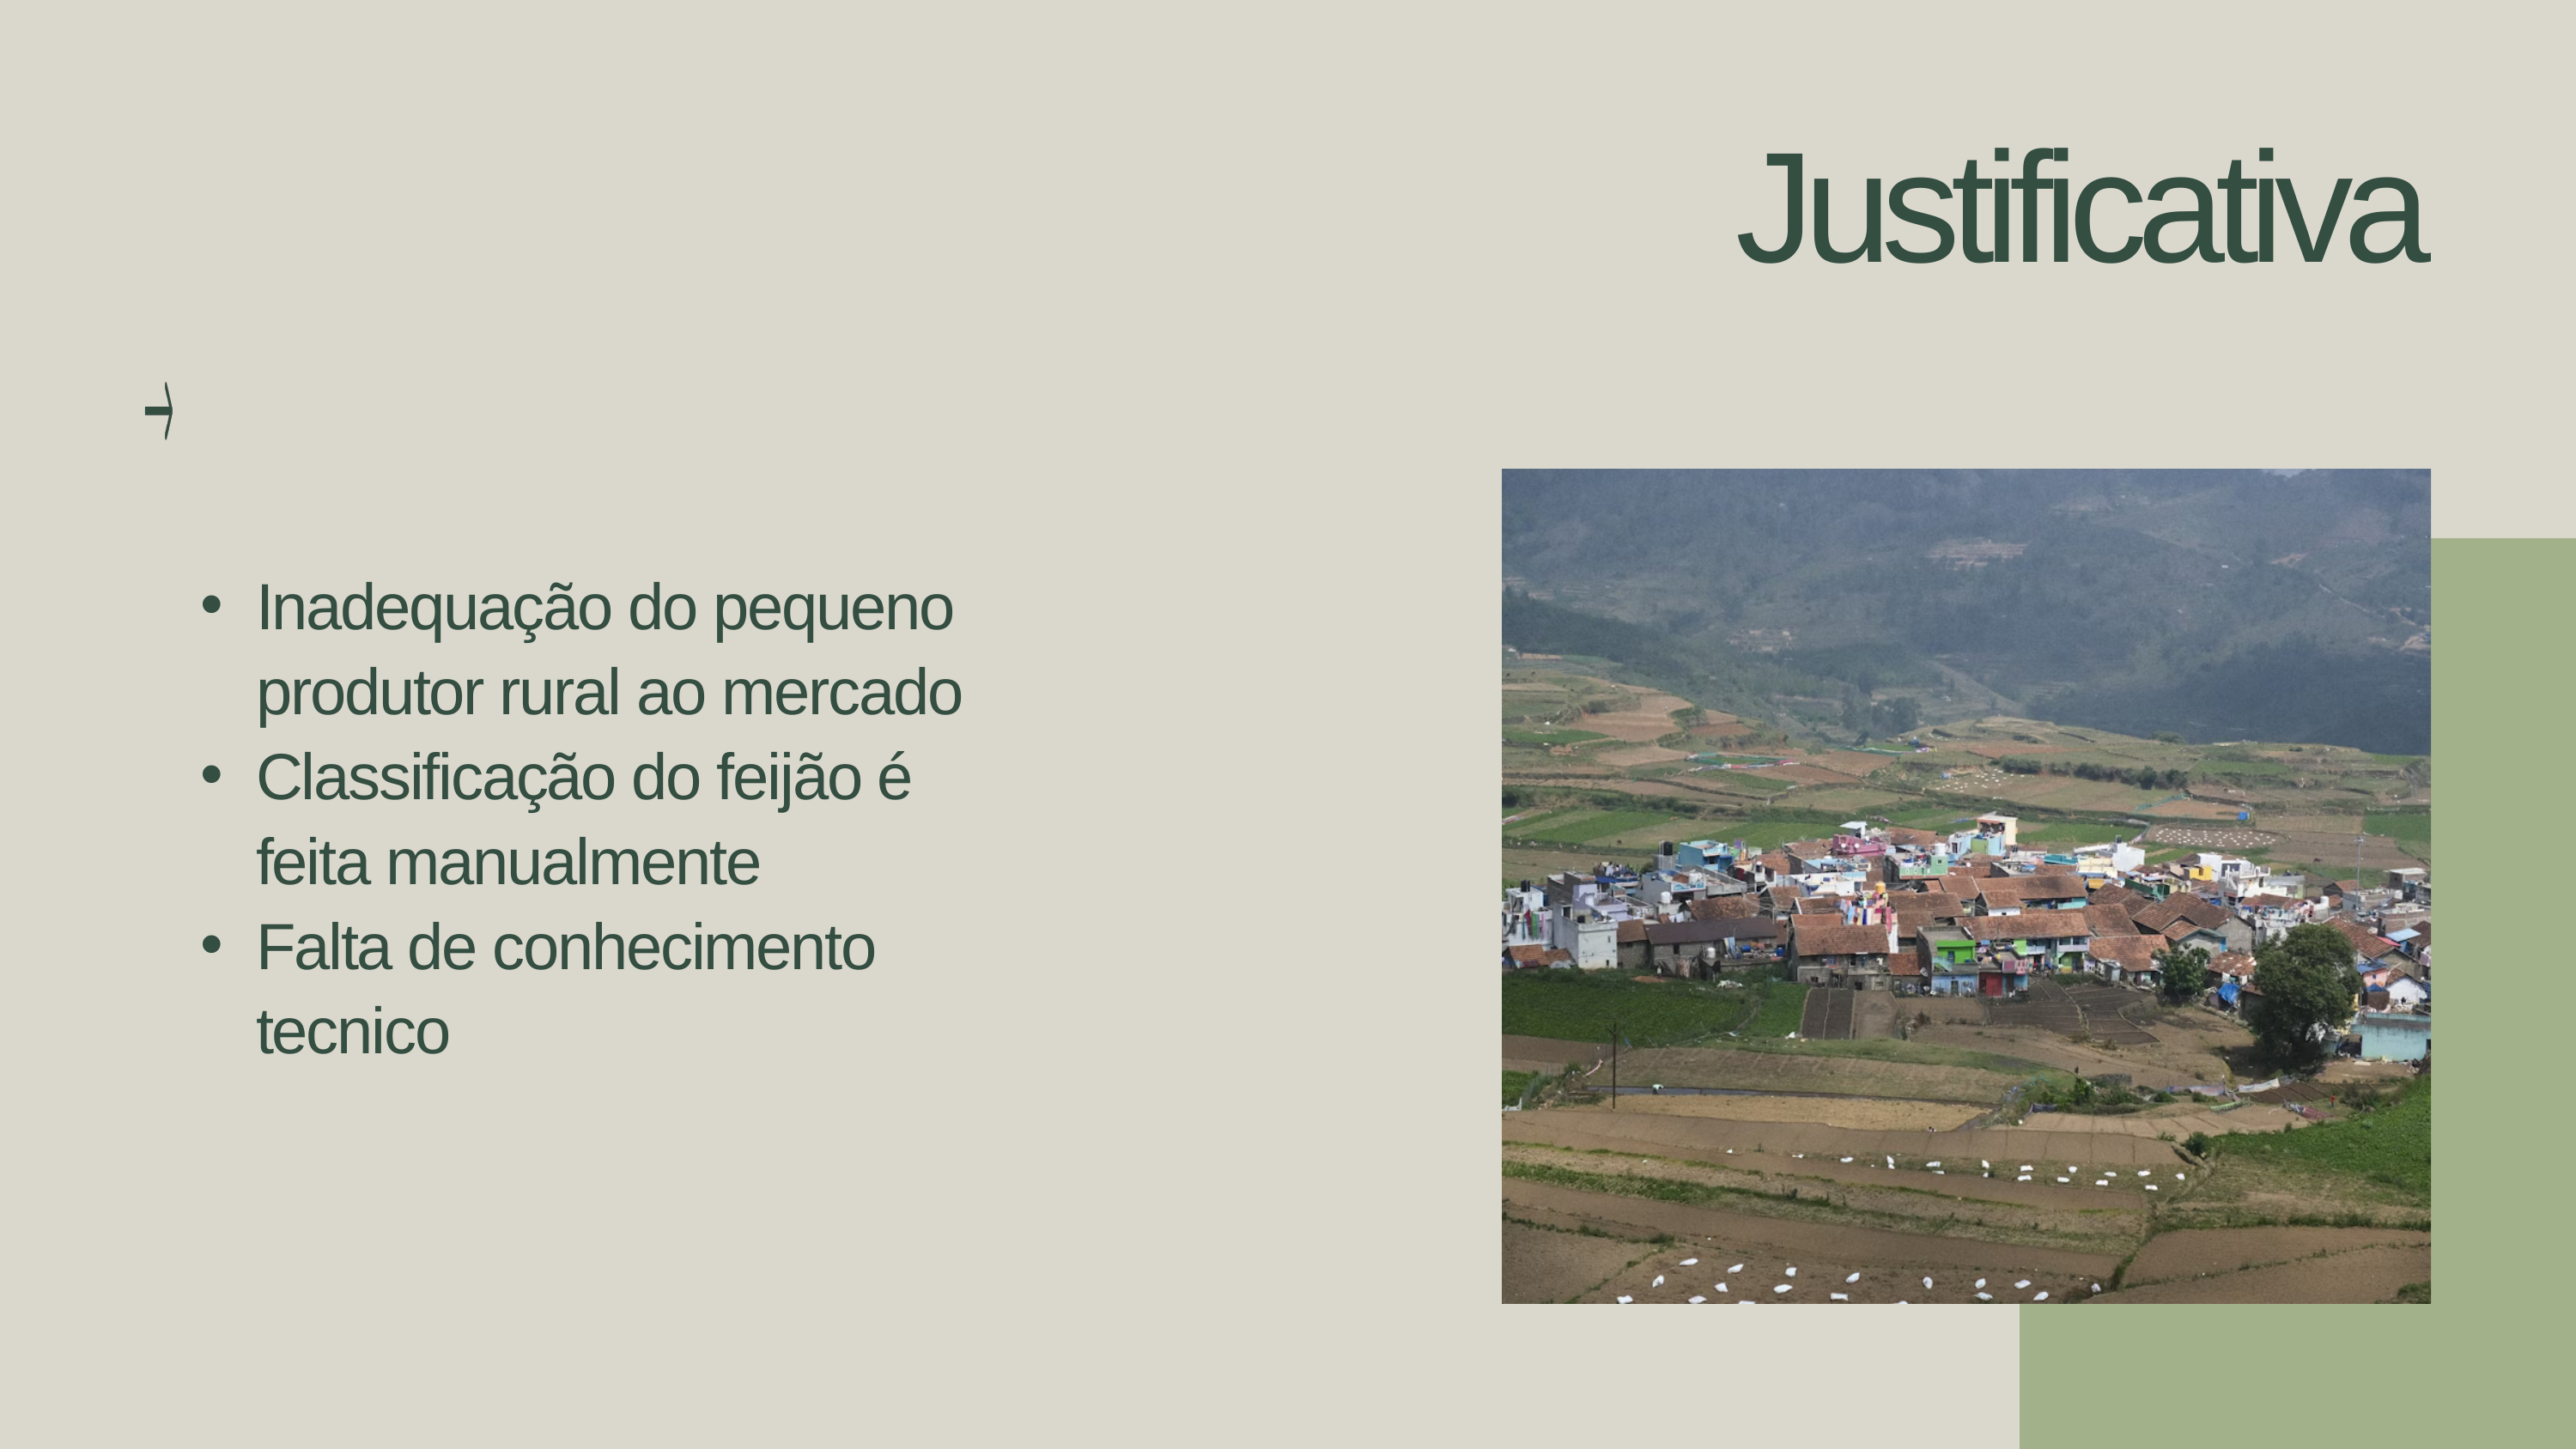

Justificativa

Inadequação do pequeno produtor rural ao mercado
Classificação do feijão é feita manualmente
Falta de conhecimento tecnico